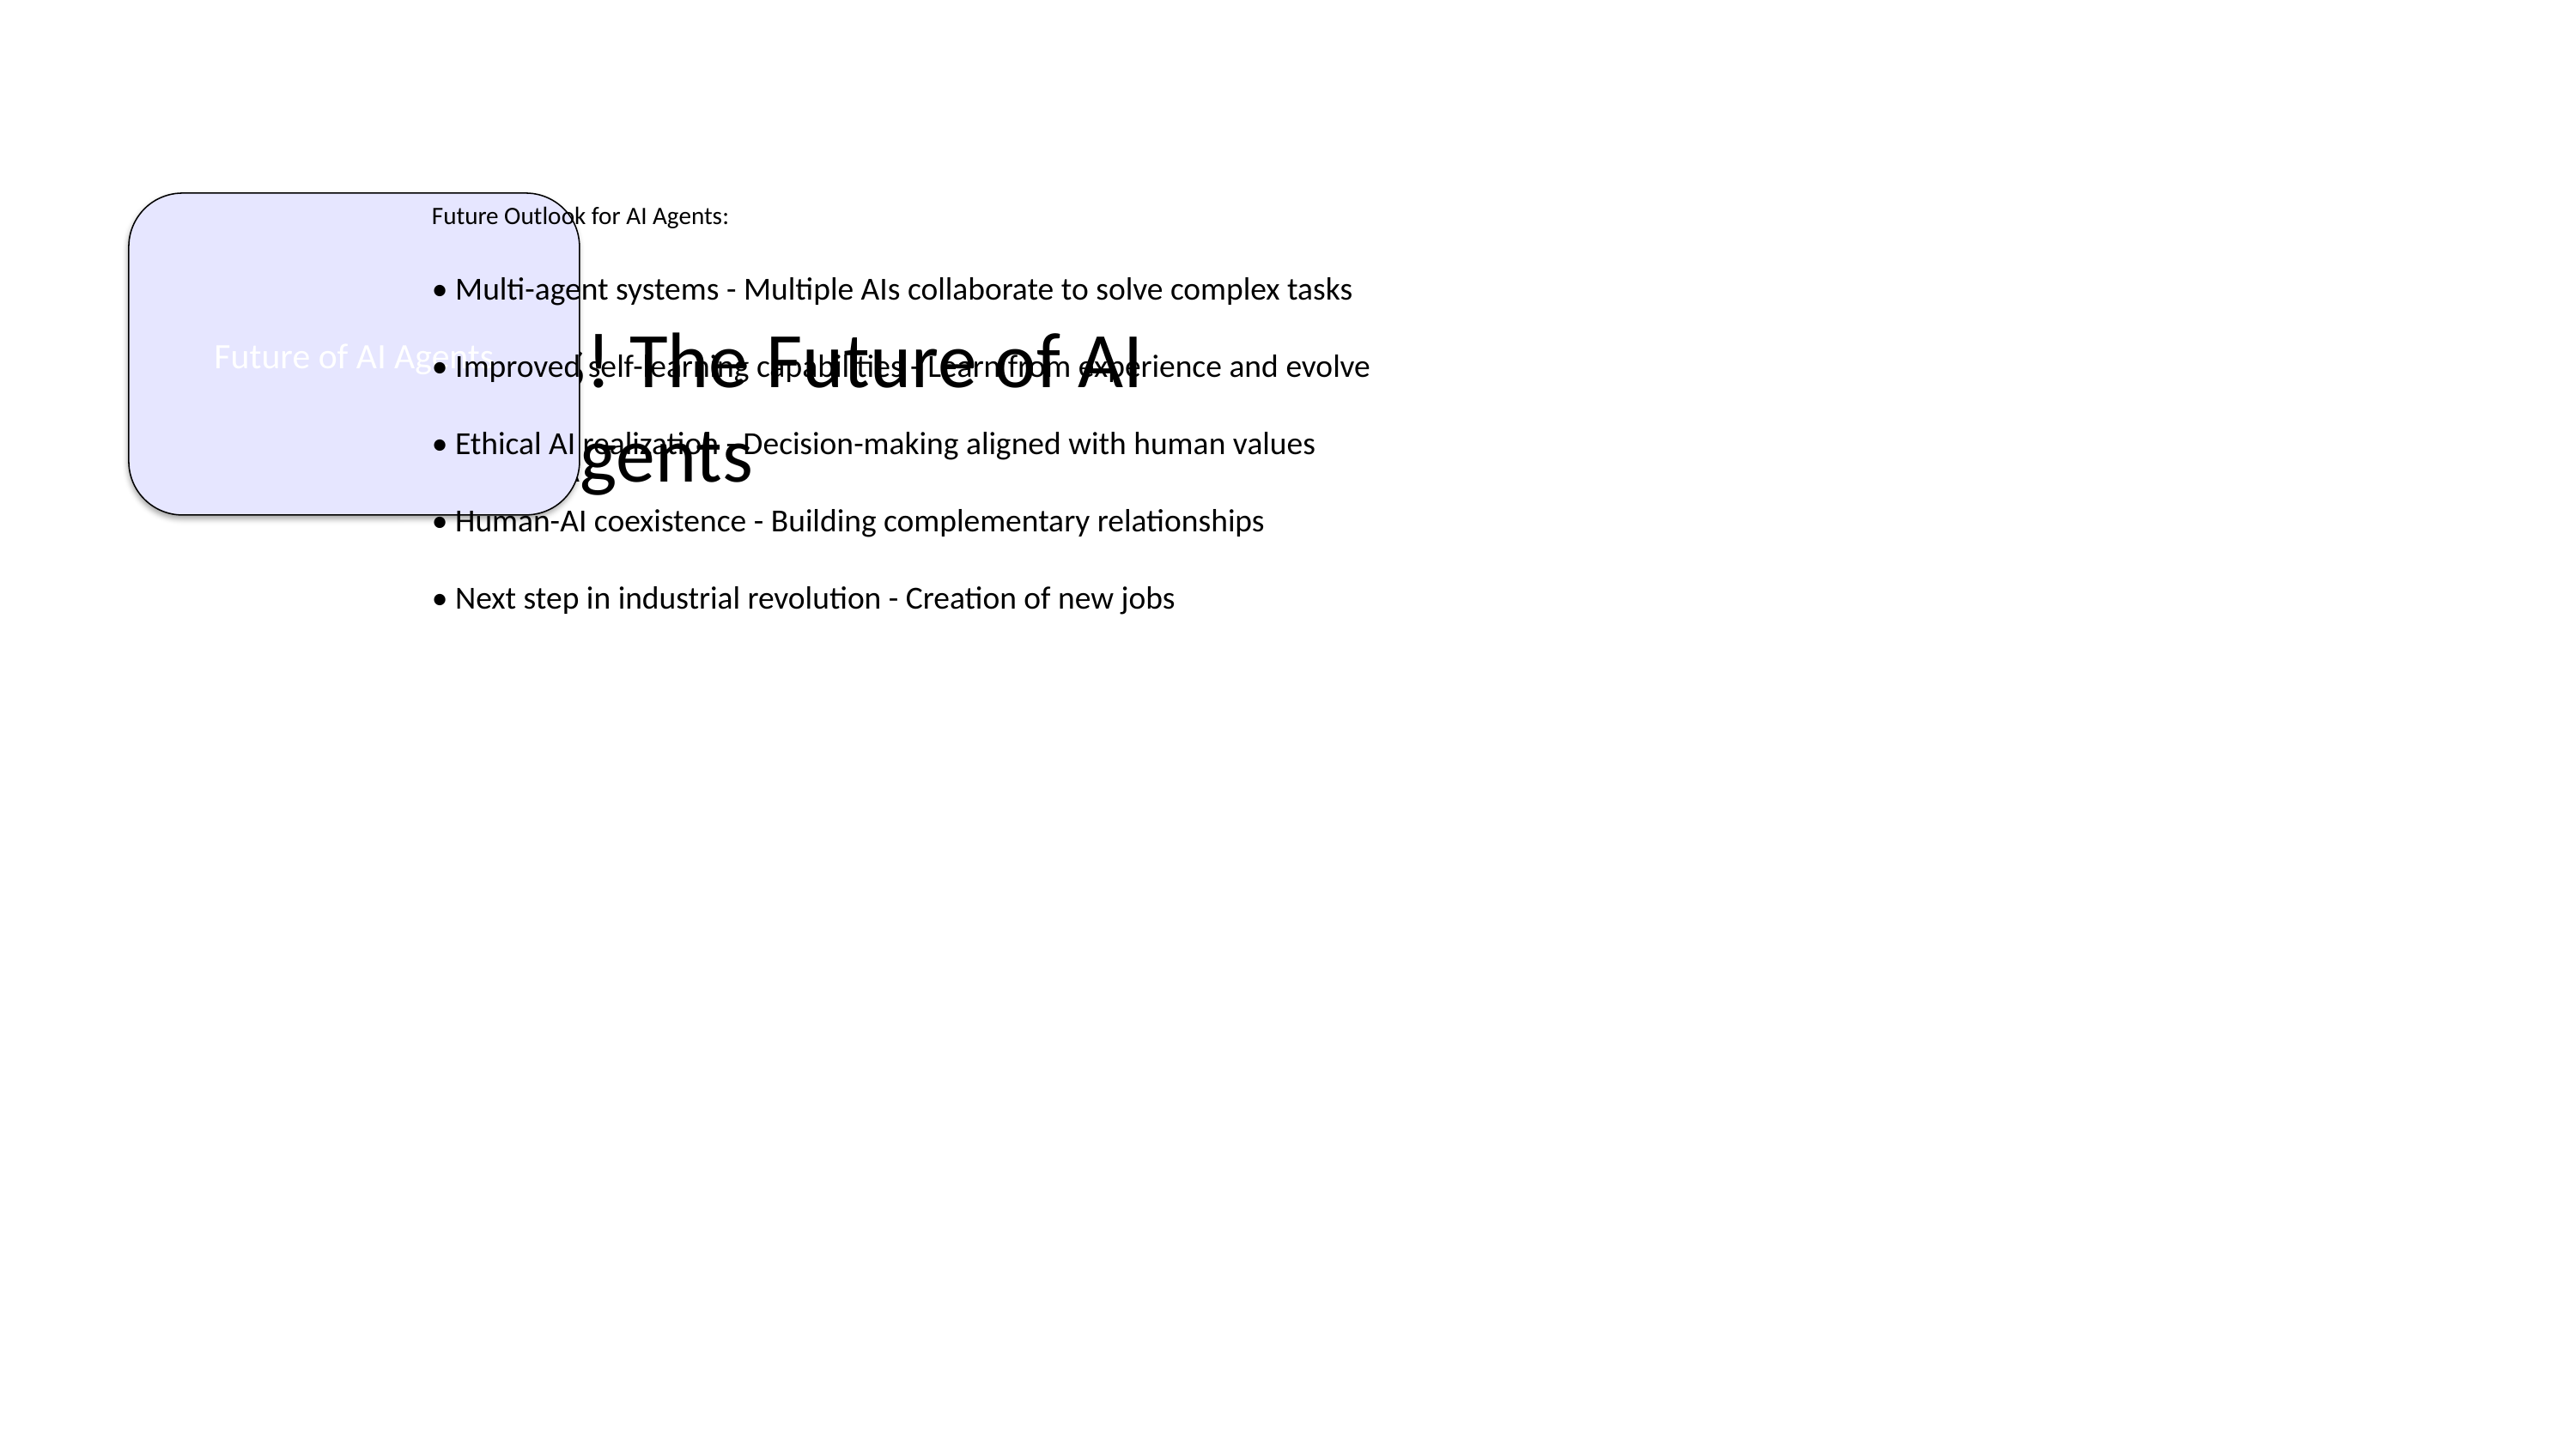

Future of AI Agents
Future Outlook for AI Agents:

• Multi-agent systems - Multiple AIs collaborate to solve complex tasks

• Improved self-learning capabilities - Learn from experience and evolve

• Ethical AI realization - Decision-making aligned with human values

• Human-AI coexistence - Building complementary relationships

• Next step in industrial revolution - Creation of new jobs
# New Horizons! The Future of AI Agents